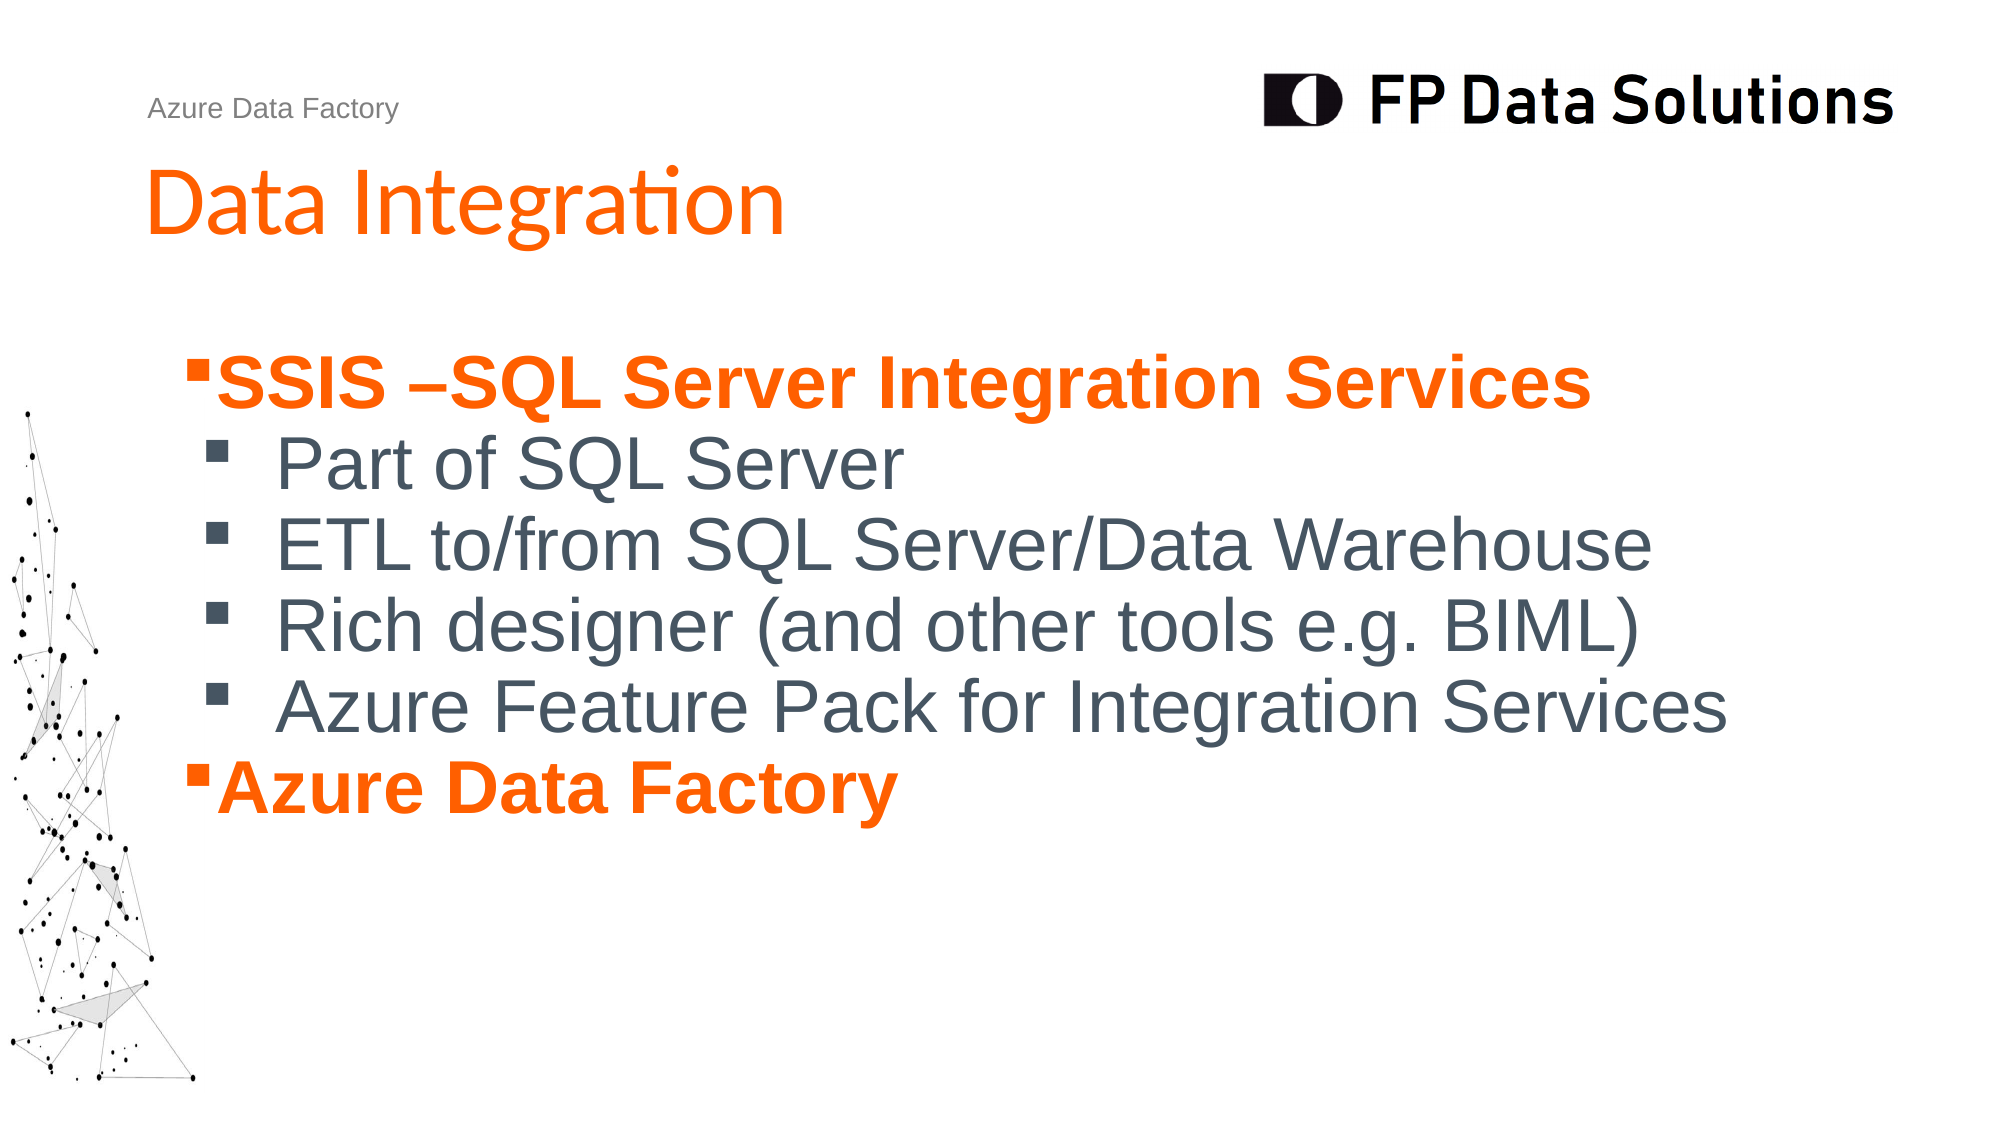

Data Integration
SSIS –SQL Server Integration Services
Part of SQL Server
ETL to/from SQL Server/Data Warehouse
Rich designer (and other tools e.g. BIML)
Azure Feature Pack for Integration Services
Azure Data Factory